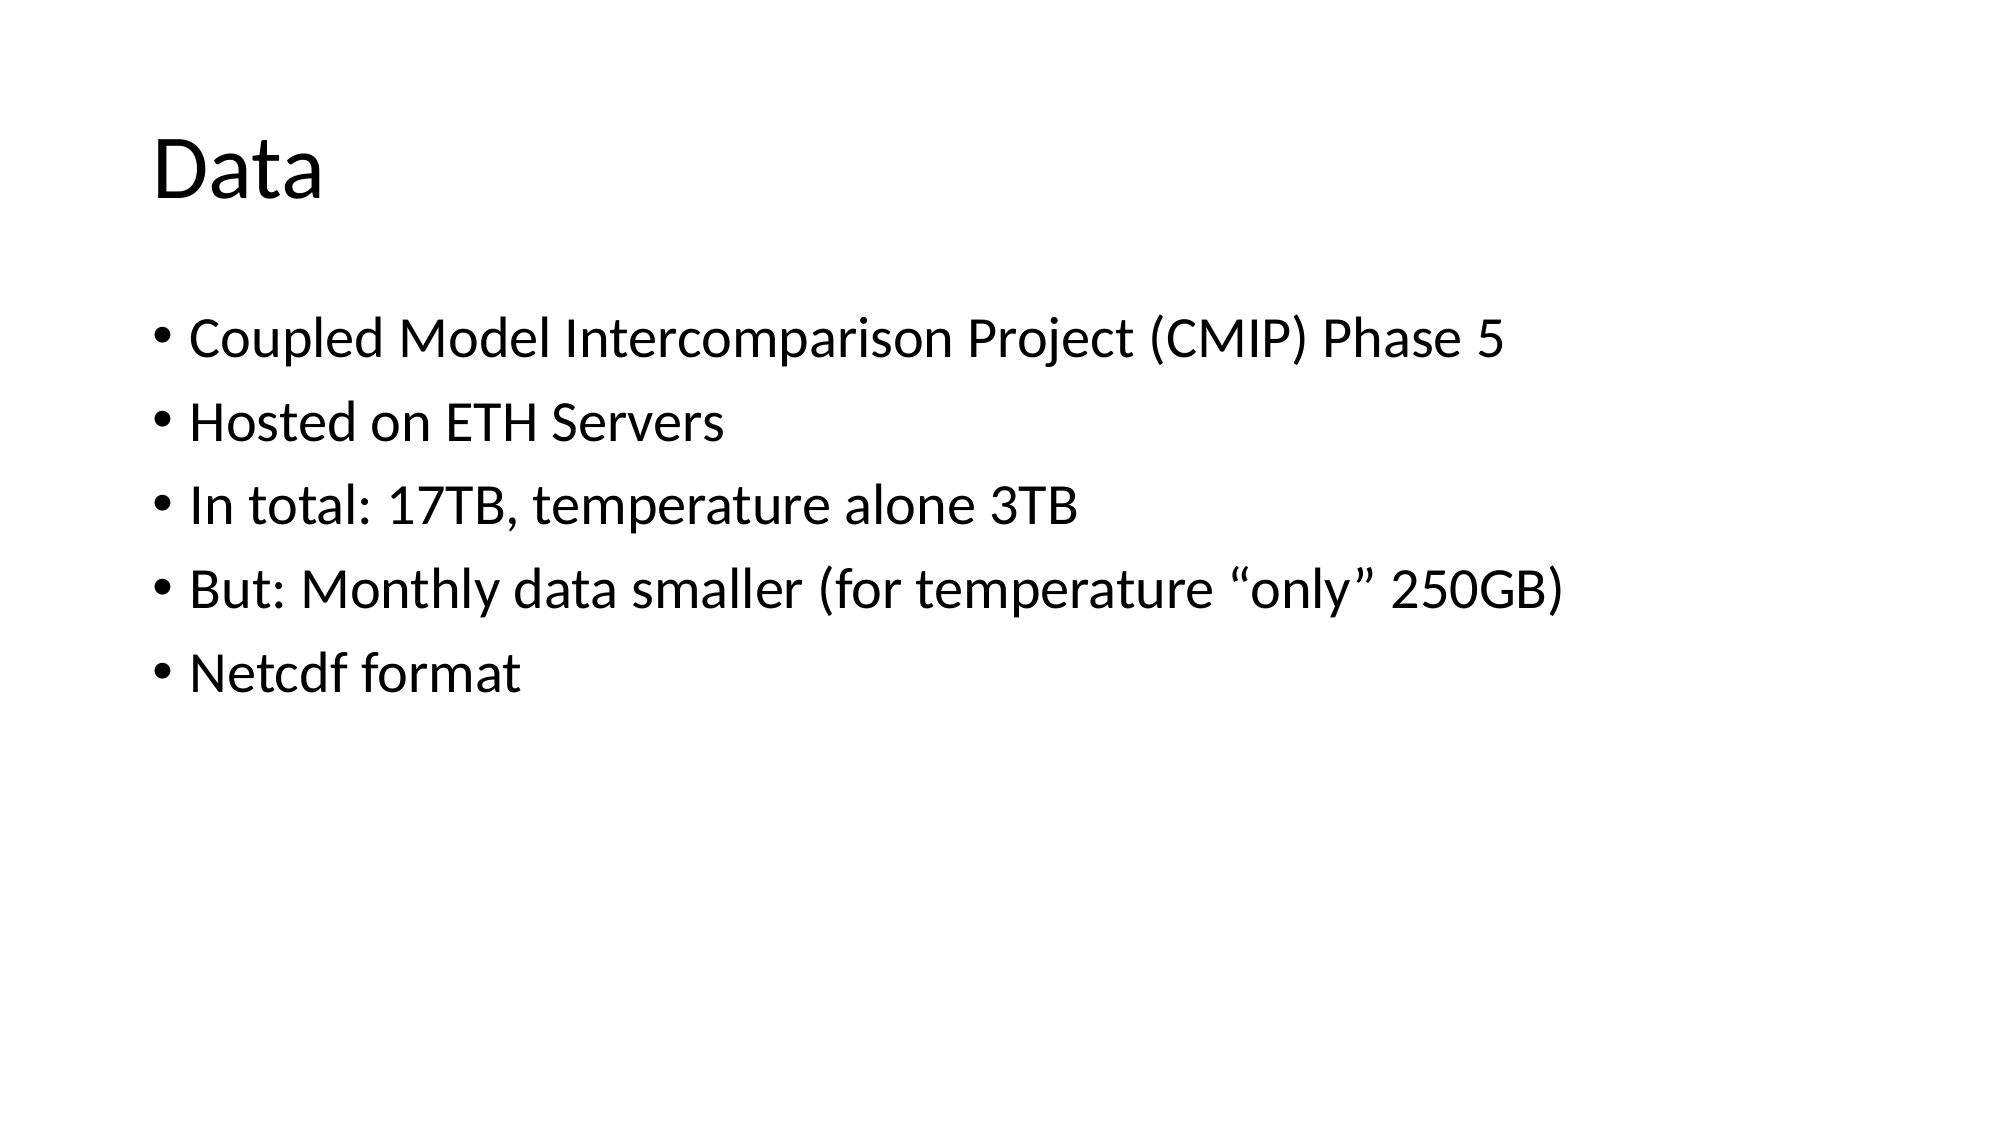

# Data
Coupled Model Intercomparison Project (CMIP) Phase 5
Hosted on ETH Servers
In total: 17TB, temperature alone 3TB
But: Monthly data smaller (for temperature “only” 250GB)
Netcdf format